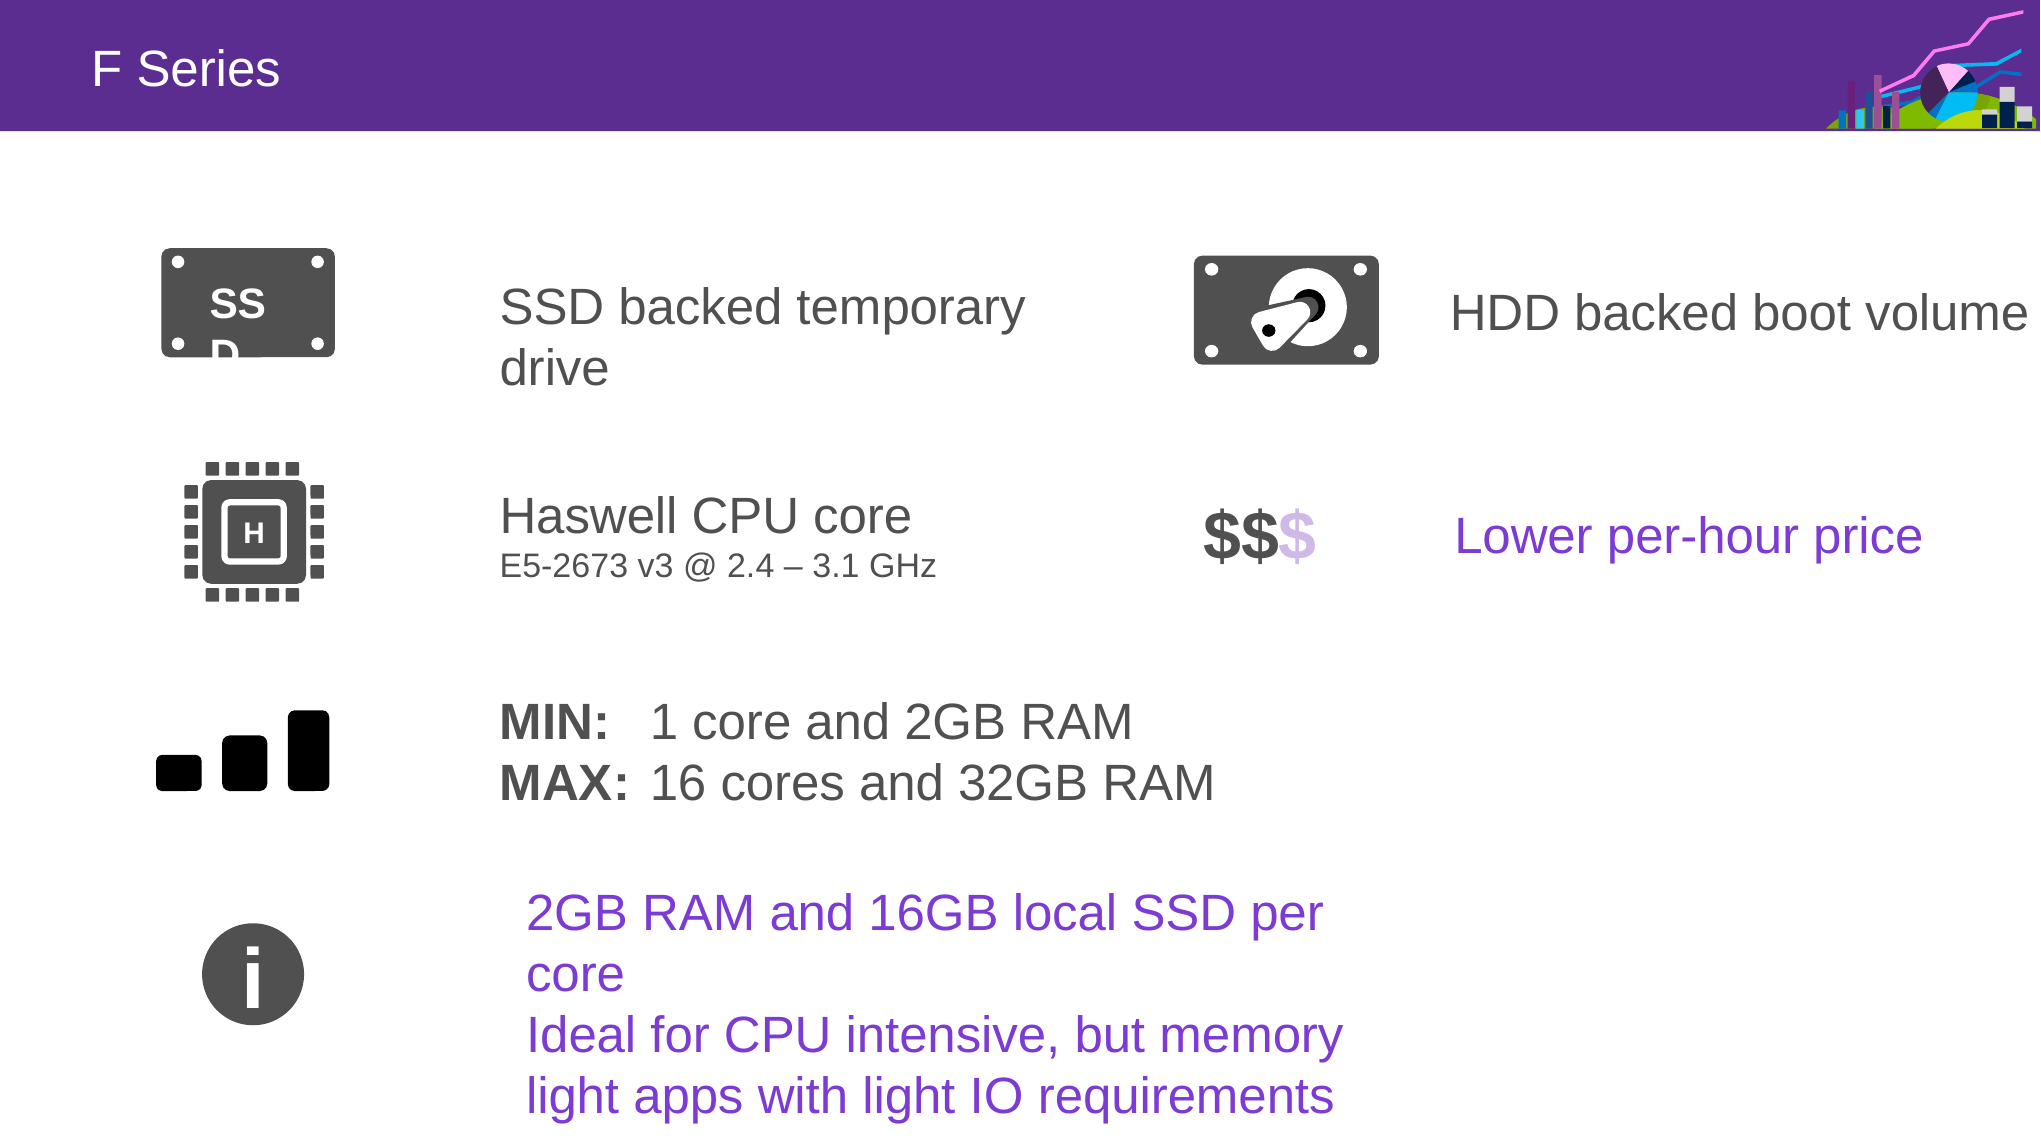

F Series

SSD

SSD backed temporary drive

HDD backed boot volume

H

Haswell CPU core
E5-2673 v3 @ 2.4 – 3.1 GHz
$$$
Lower per-hour price
MIN:	1 core and 2GB RAM
MAX: 	16 cores and 32GB RAM

2GB RAM and 16GB local SSD per core
Ideal for CPU intensive, but memory light apps with light IO requirements
i